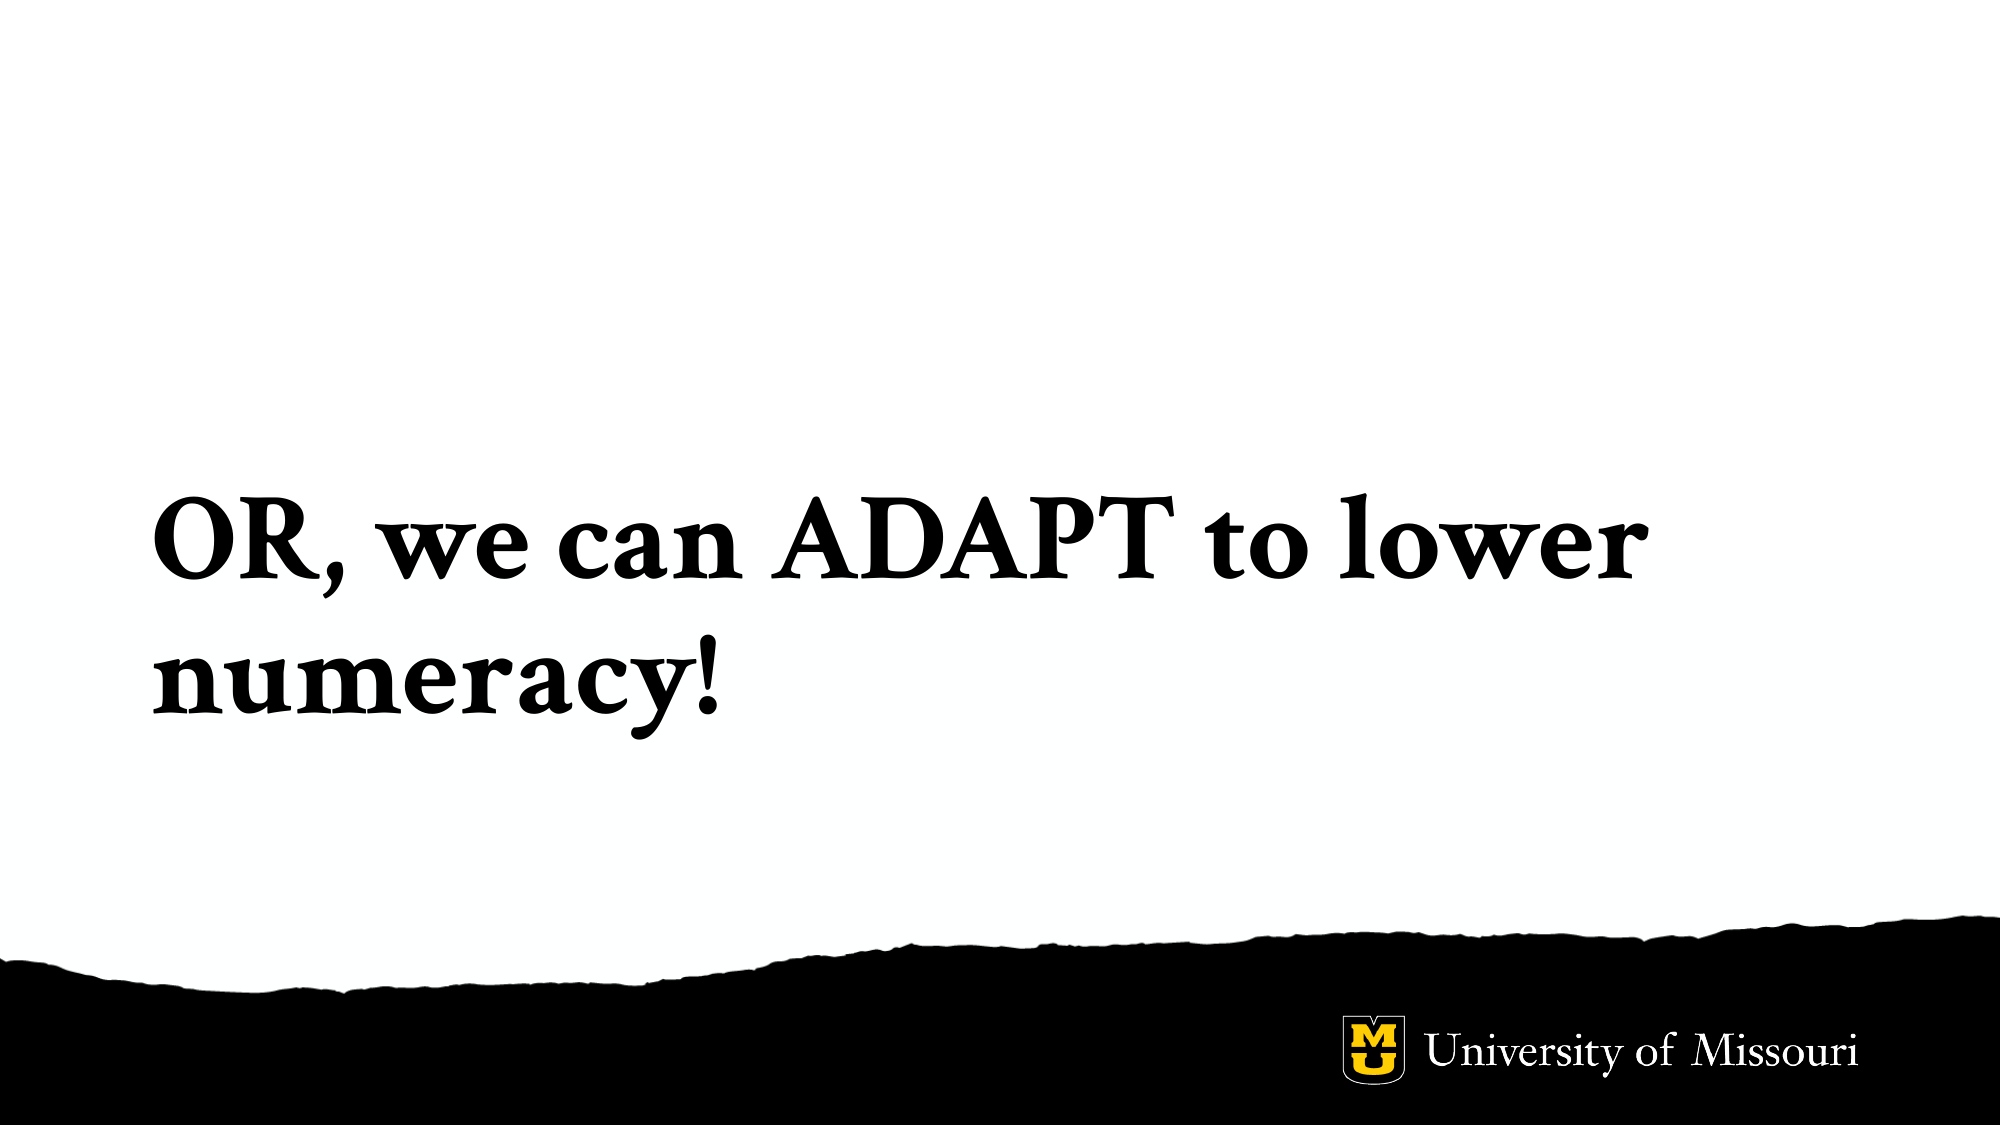

# OR, we can ADAPT to lower numeracy!